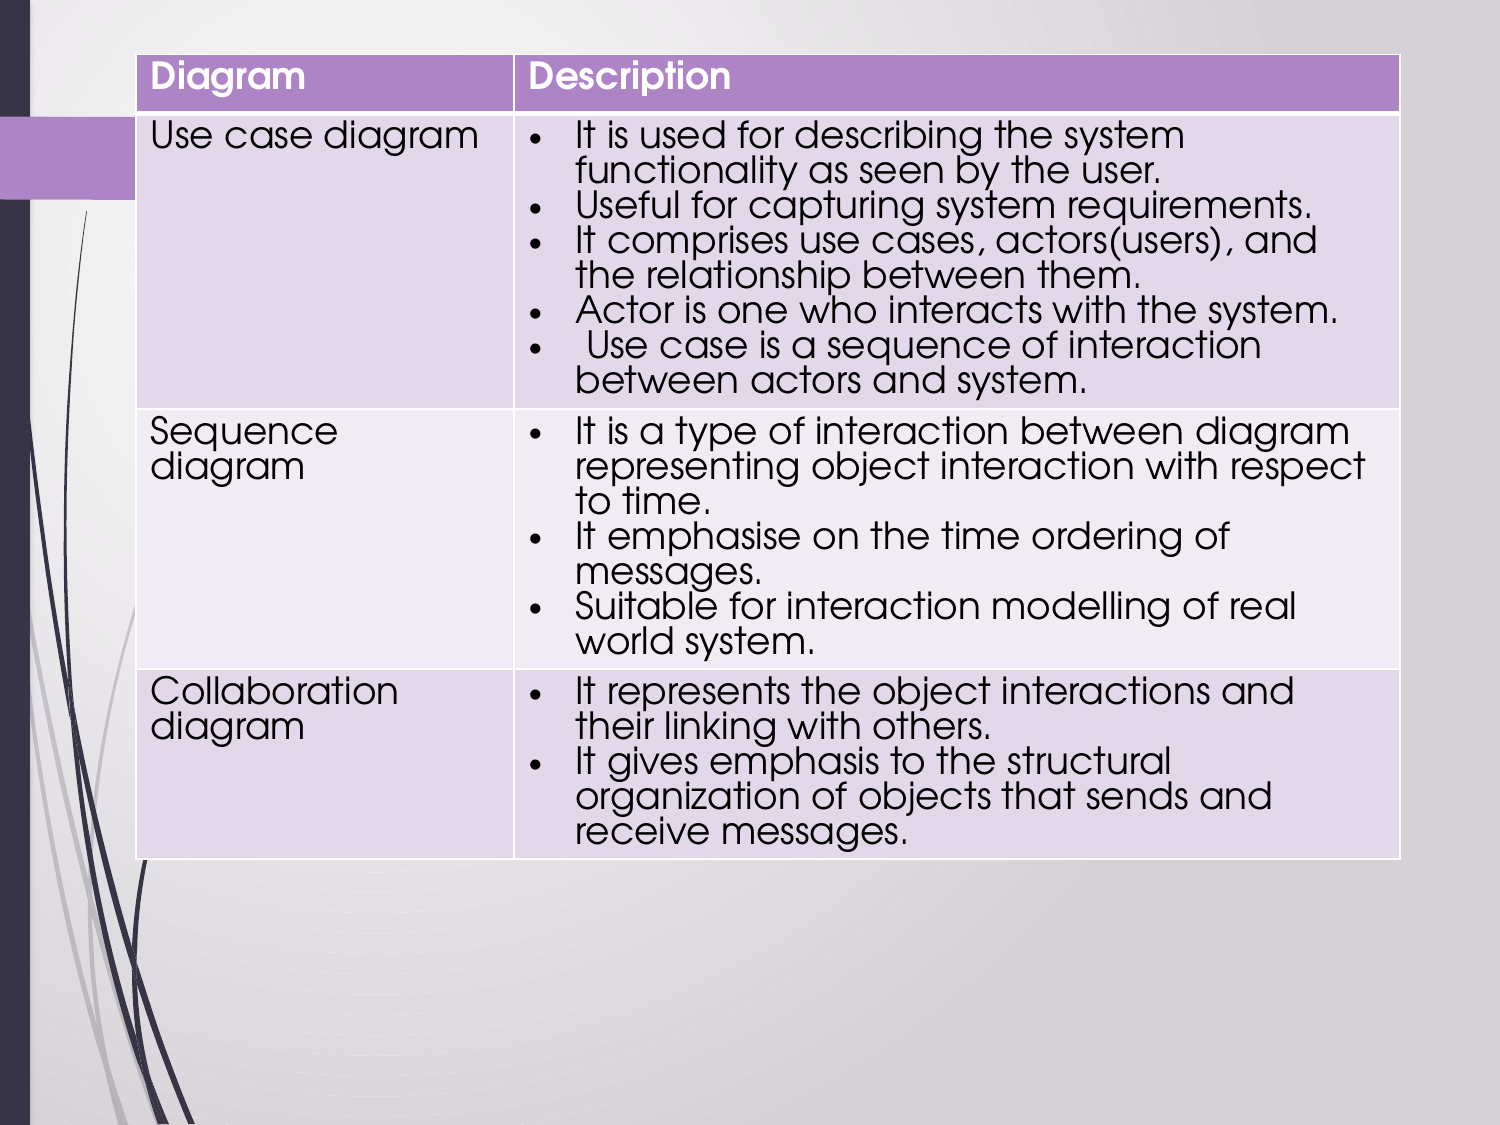

| Diagram | Description |
| --- | --- |
| Use case diagram | It is used for describing the system functionality as seen by the user. Useful for capturing system requirements. It comprises use cases, actors(users), and the relationship between them. Actor is one who interacts with the system. Use case is a sequence of interaction between actors and system. |
| Sequence diagram | It is a type of interaction between diagram representing object interaction with respect to time. It emphasise on the time ordering of messages. Suitable for interaction modelling of real world system. |
| Collaboration diagram | It represents the object interactions and their linking with others. It gives emphasis to the structural organization of objects that sends and receive messages. |